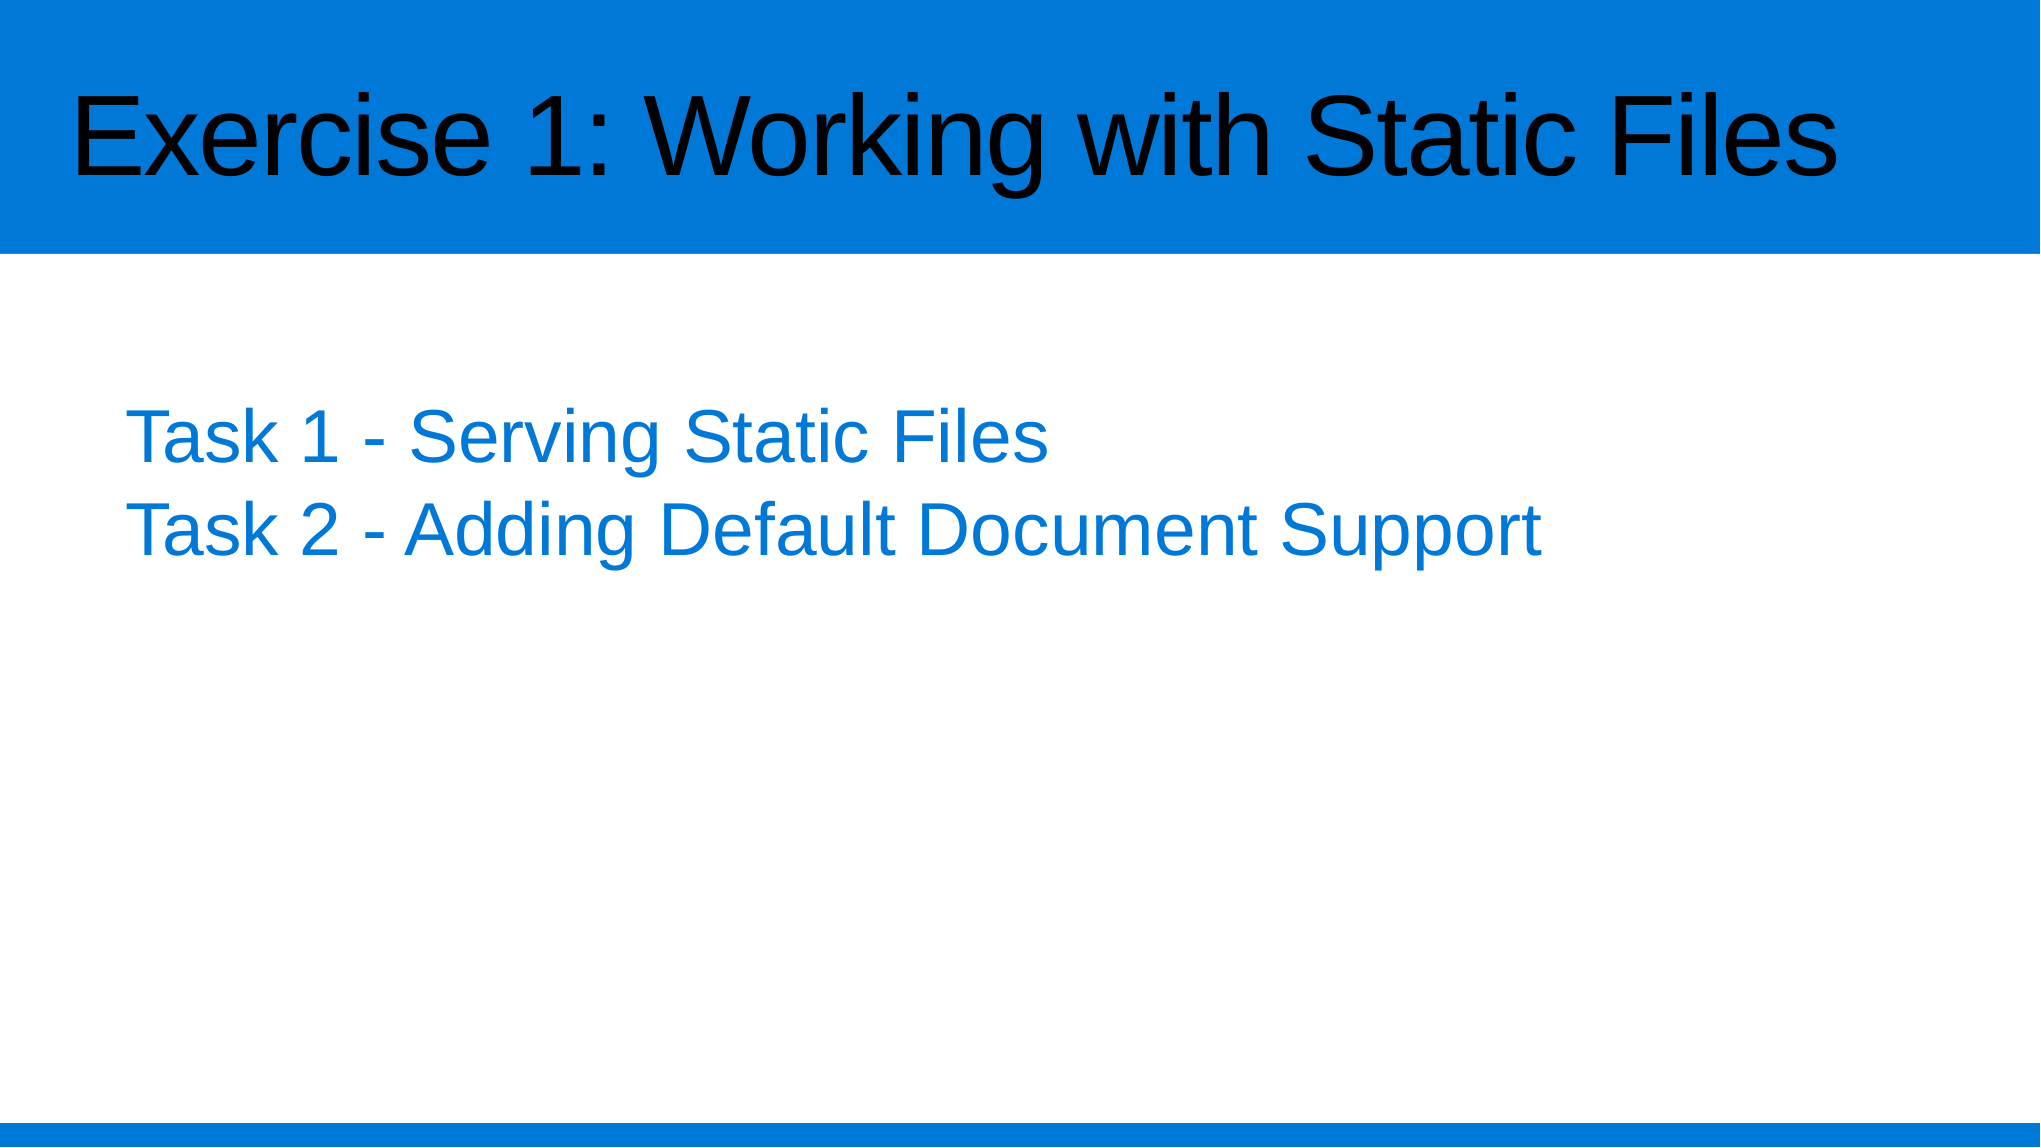

# Exercise 1: Working with Static Files

Task 1 - Serving Static Files
Task 2 - Adding Default Document Support